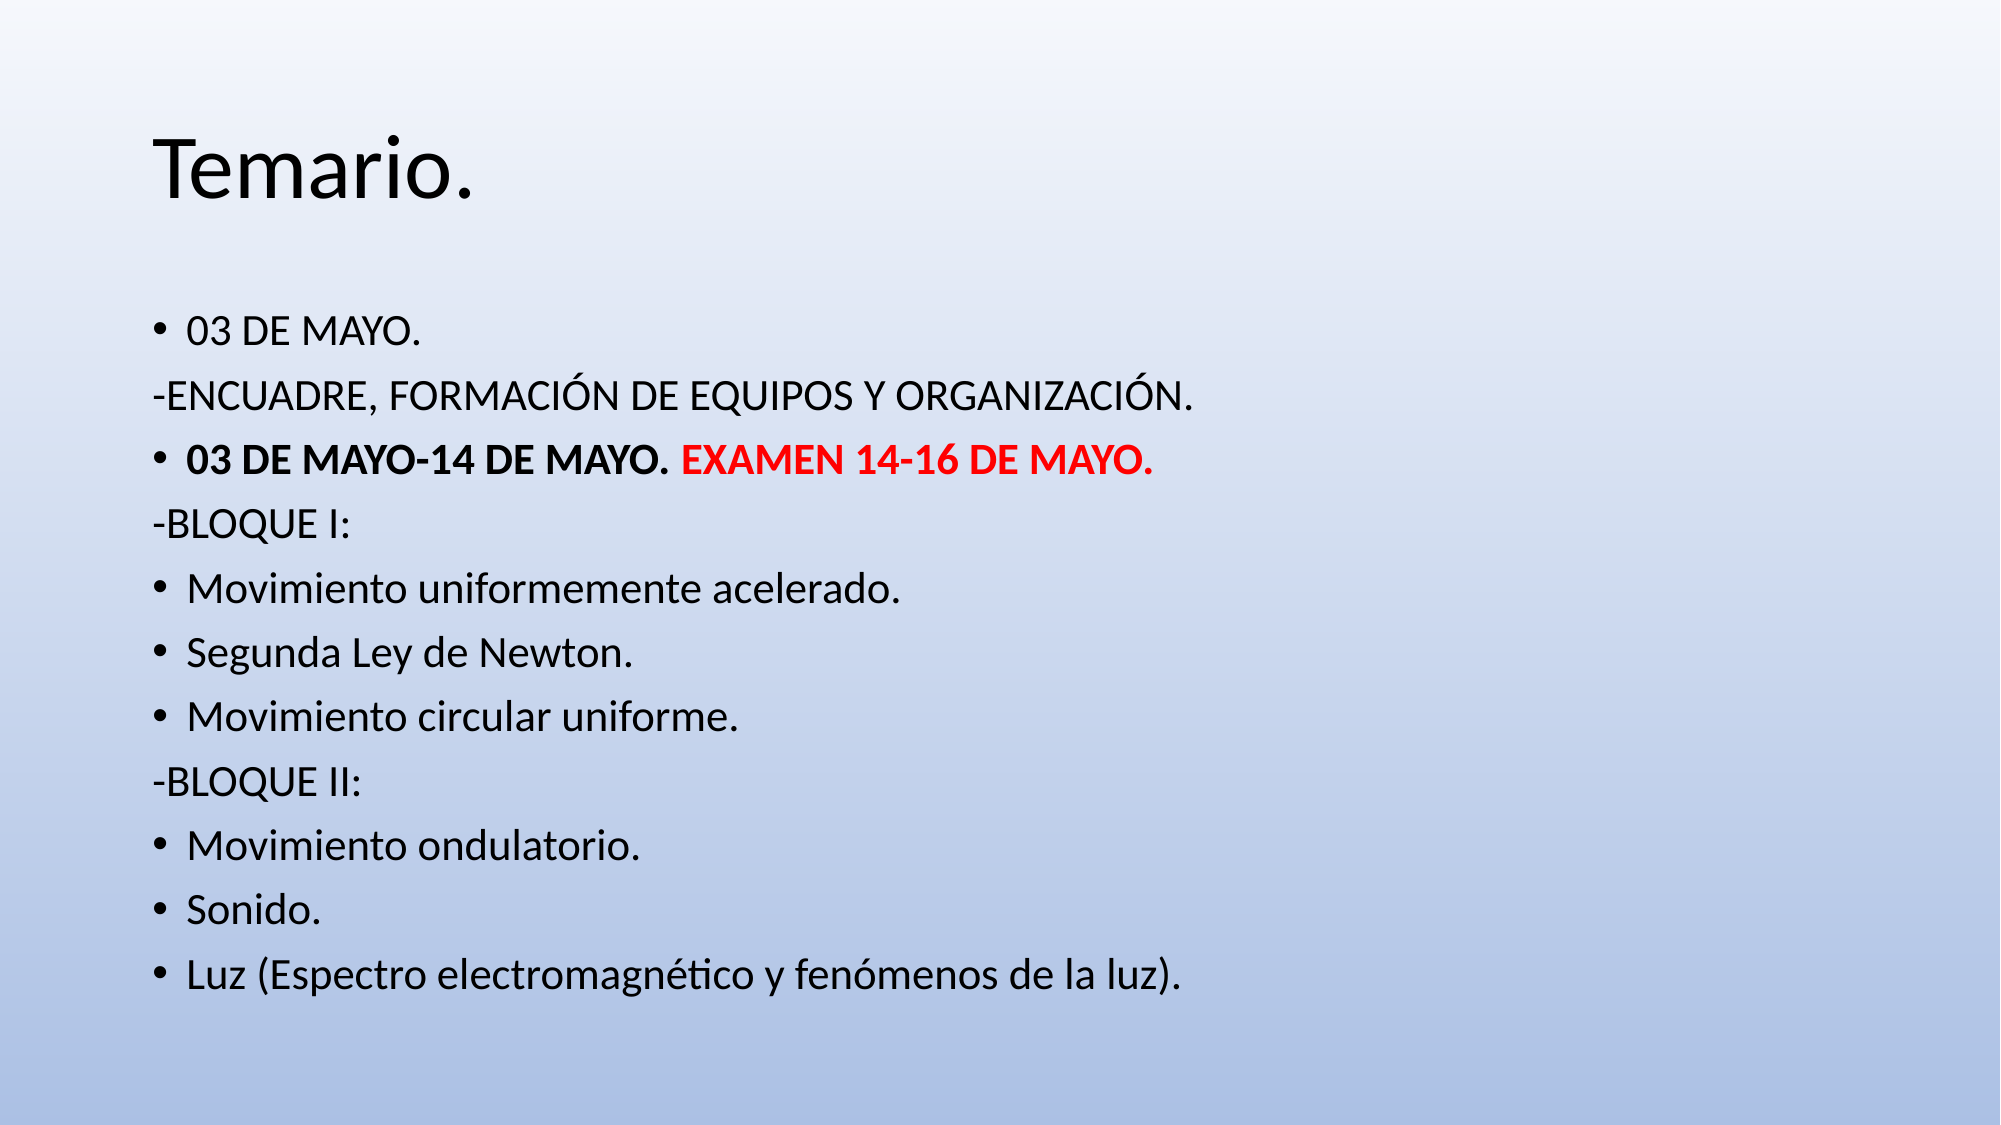

# Temario.
03 DE MAYO.
-ENCUADRE, FORMACIÓN DE EQUIPOS Y ORGANIZACIÓN.
03 DE MAYO-14 DE MAYO. EXAMEN 14-16 DE MAYO.
-BLOQUE I:
Movimiento uniformemente acelerado.
Segunda Ley de Newton.
Movimiento circular uniforme.
-BLOQUE II:
Movimiento ondulatorio.
Sonido.
Luz (Espectro electromagnético y fenómenos de la luz).